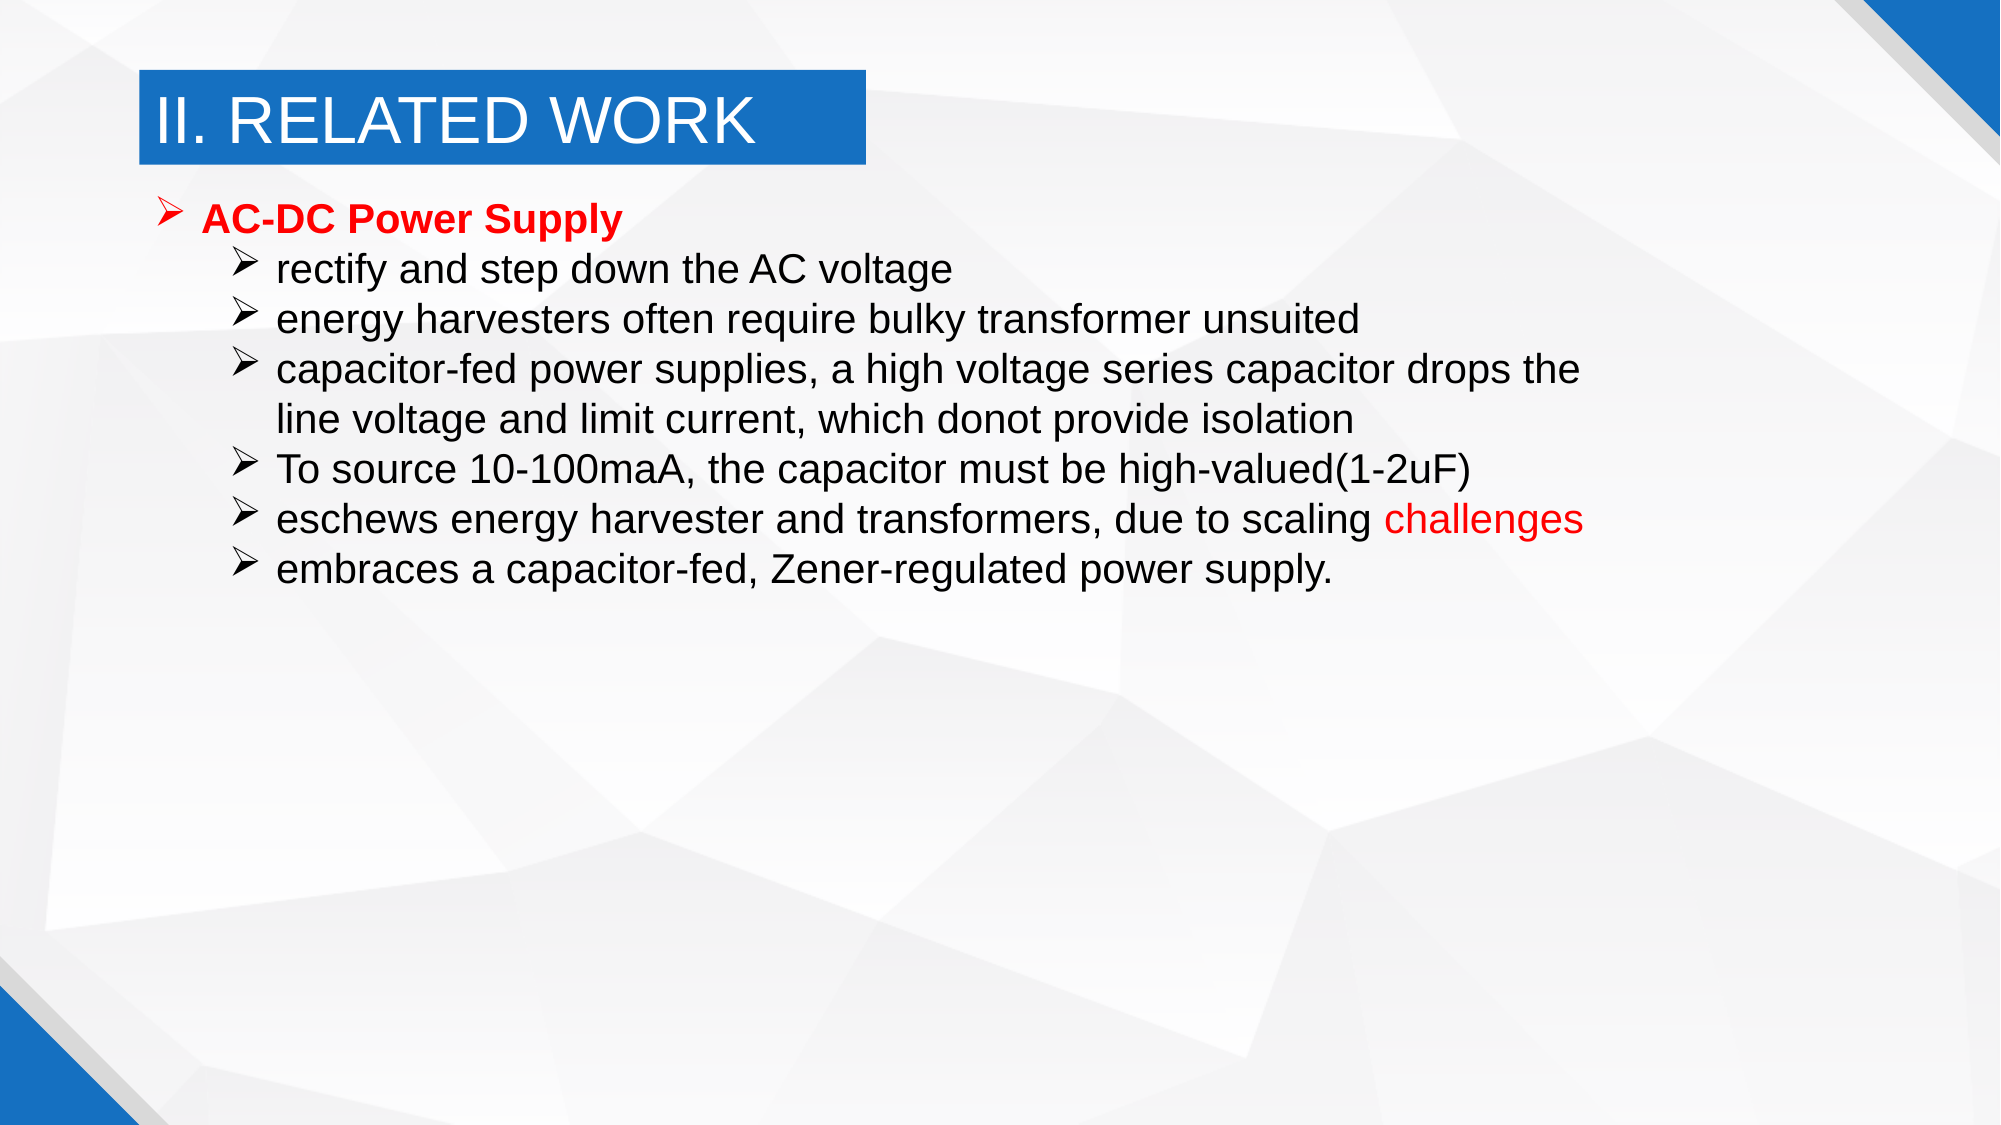

II. RELATED WORK
AC-DC Power Supply
rectify and step down the AC voltage
energy harvesters often require bulky transformer unsuited
capacitor-fed power supplies, a high voltage series capacitor drops the line voltage and limit current, which donot provide isolation
To source 10-100maA, the capacitor must be high-valued(1-2uF)
eschews energy harvester and transformers, due to scaling challenges
embraces a capacitor-fed, Zener-regulated power supply.